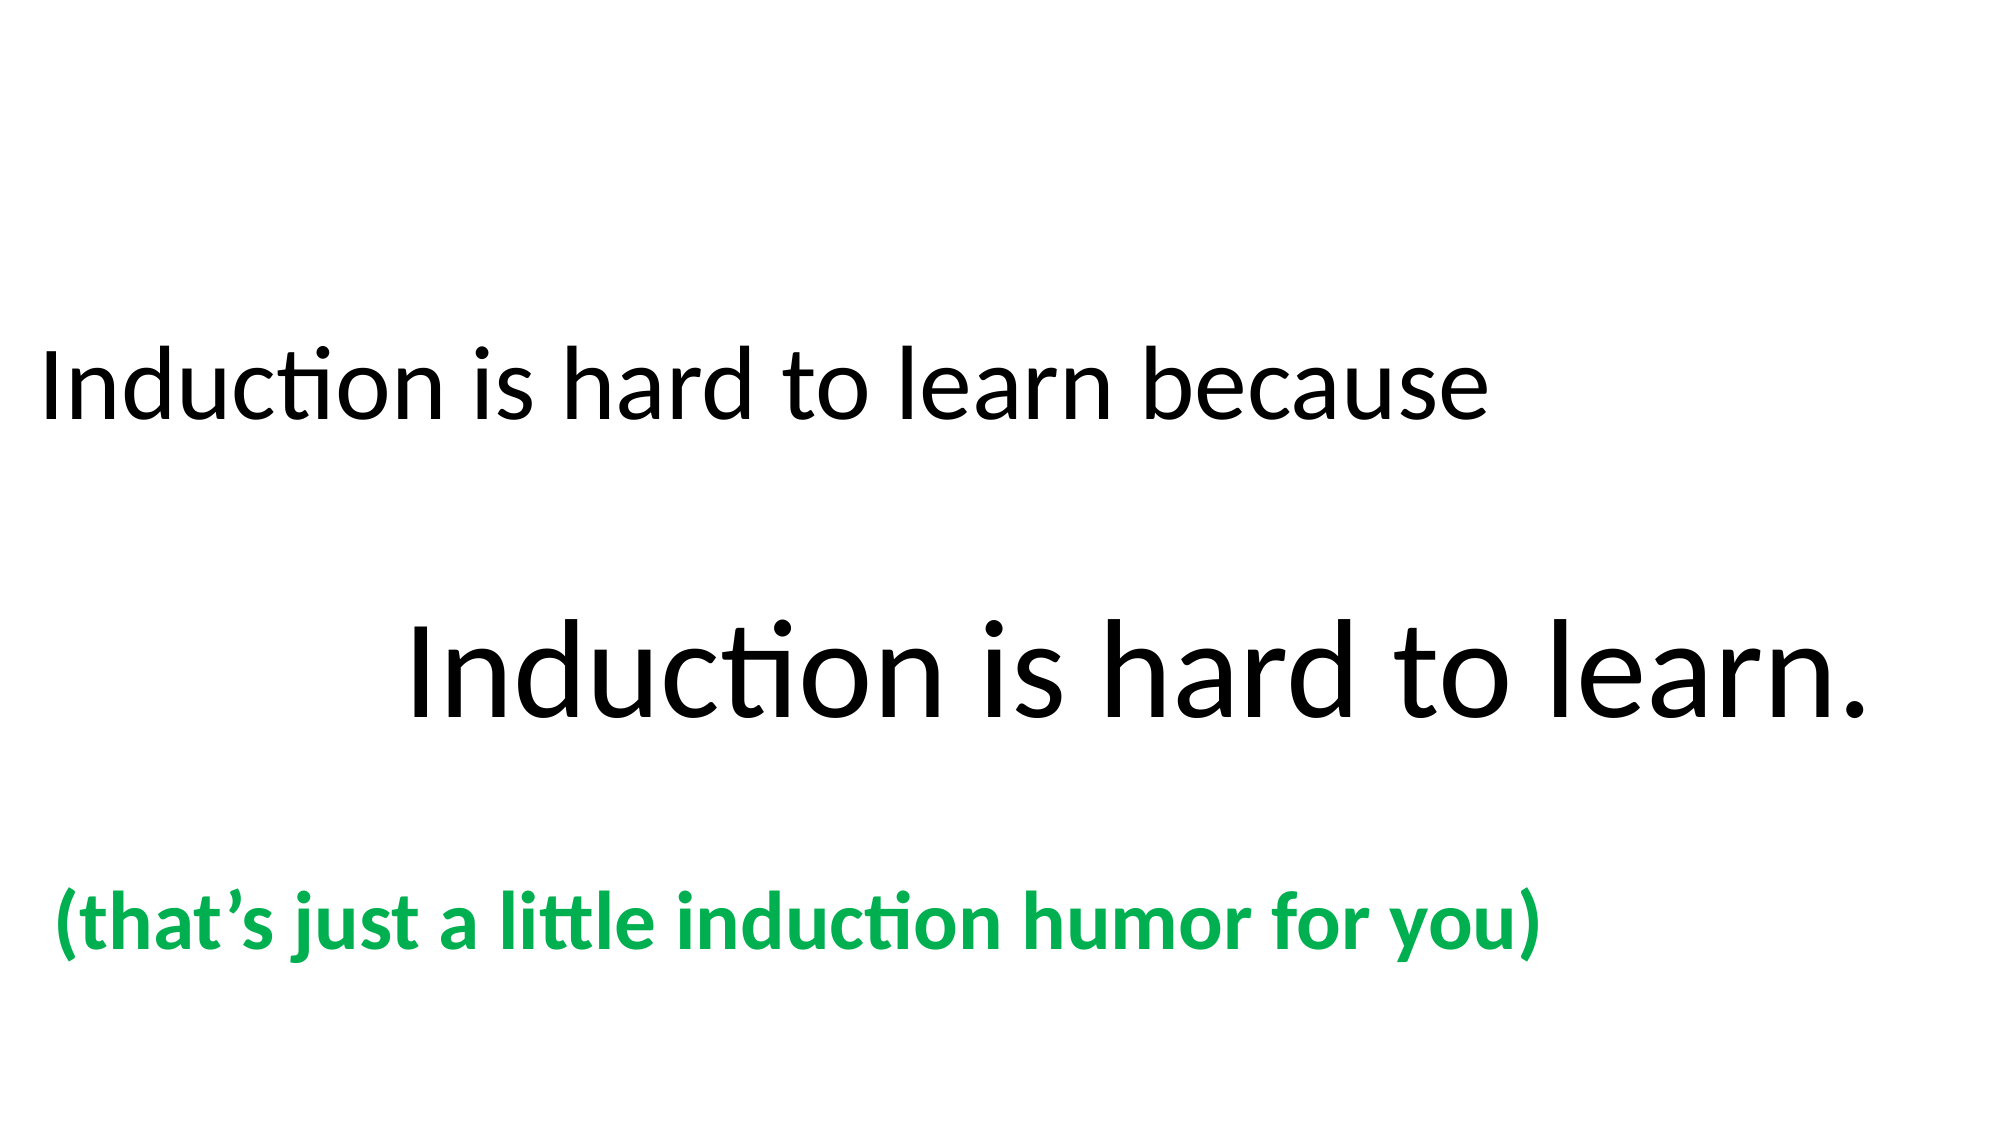

Induction is hard to learn because

	       Induction is hard to learn.
(that’s just a little induction humor for you)